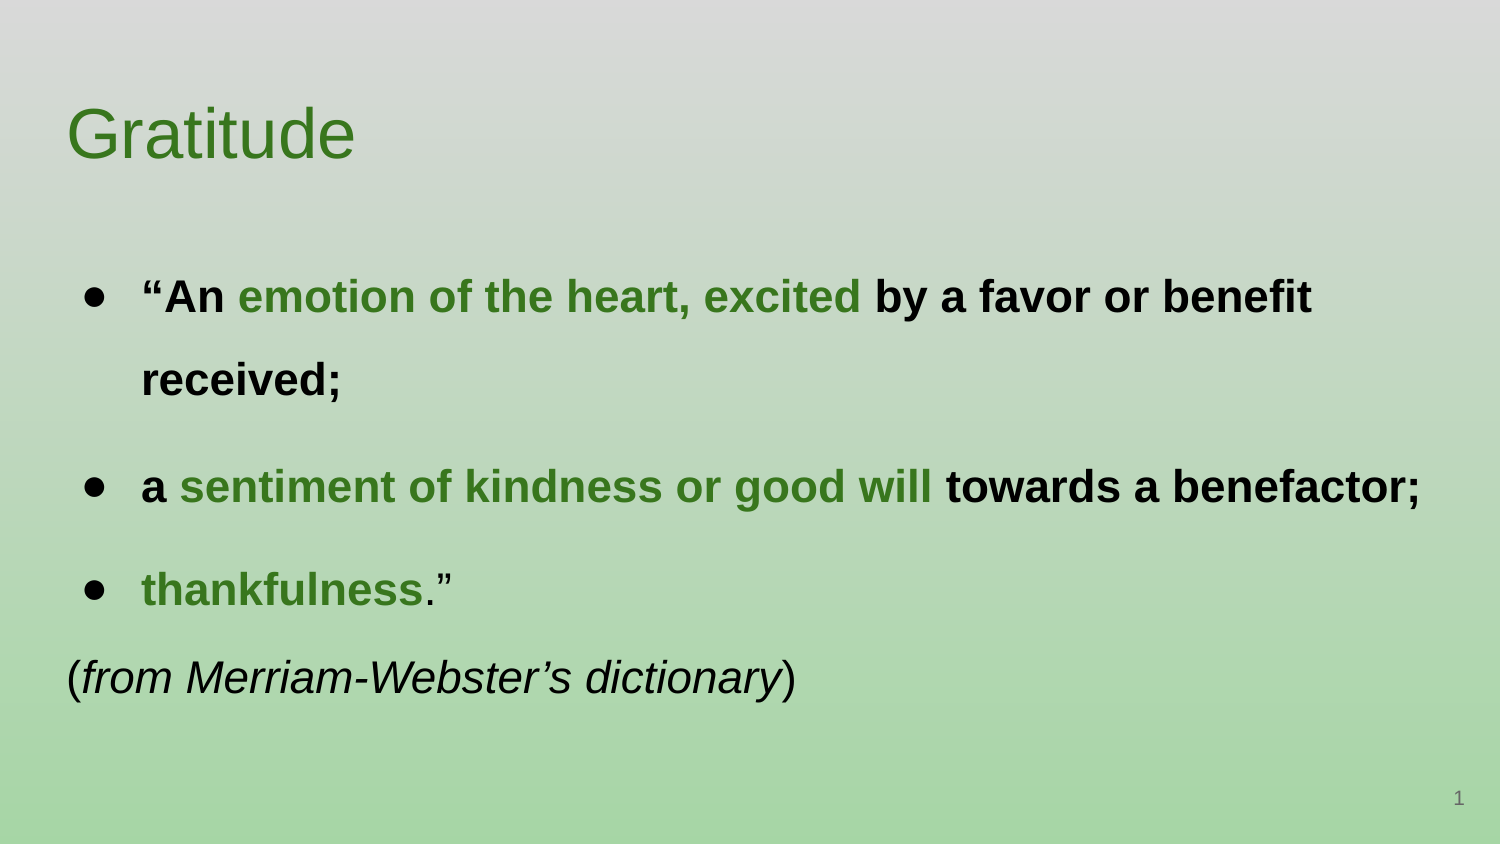

# Gratitude
“An emotion of the heart, excited by a favor or benefit received;
a sentiment of kindness or good will towards a benefactor;
thankfulness.”
(from Merriam-Webster’s dictionary)

1